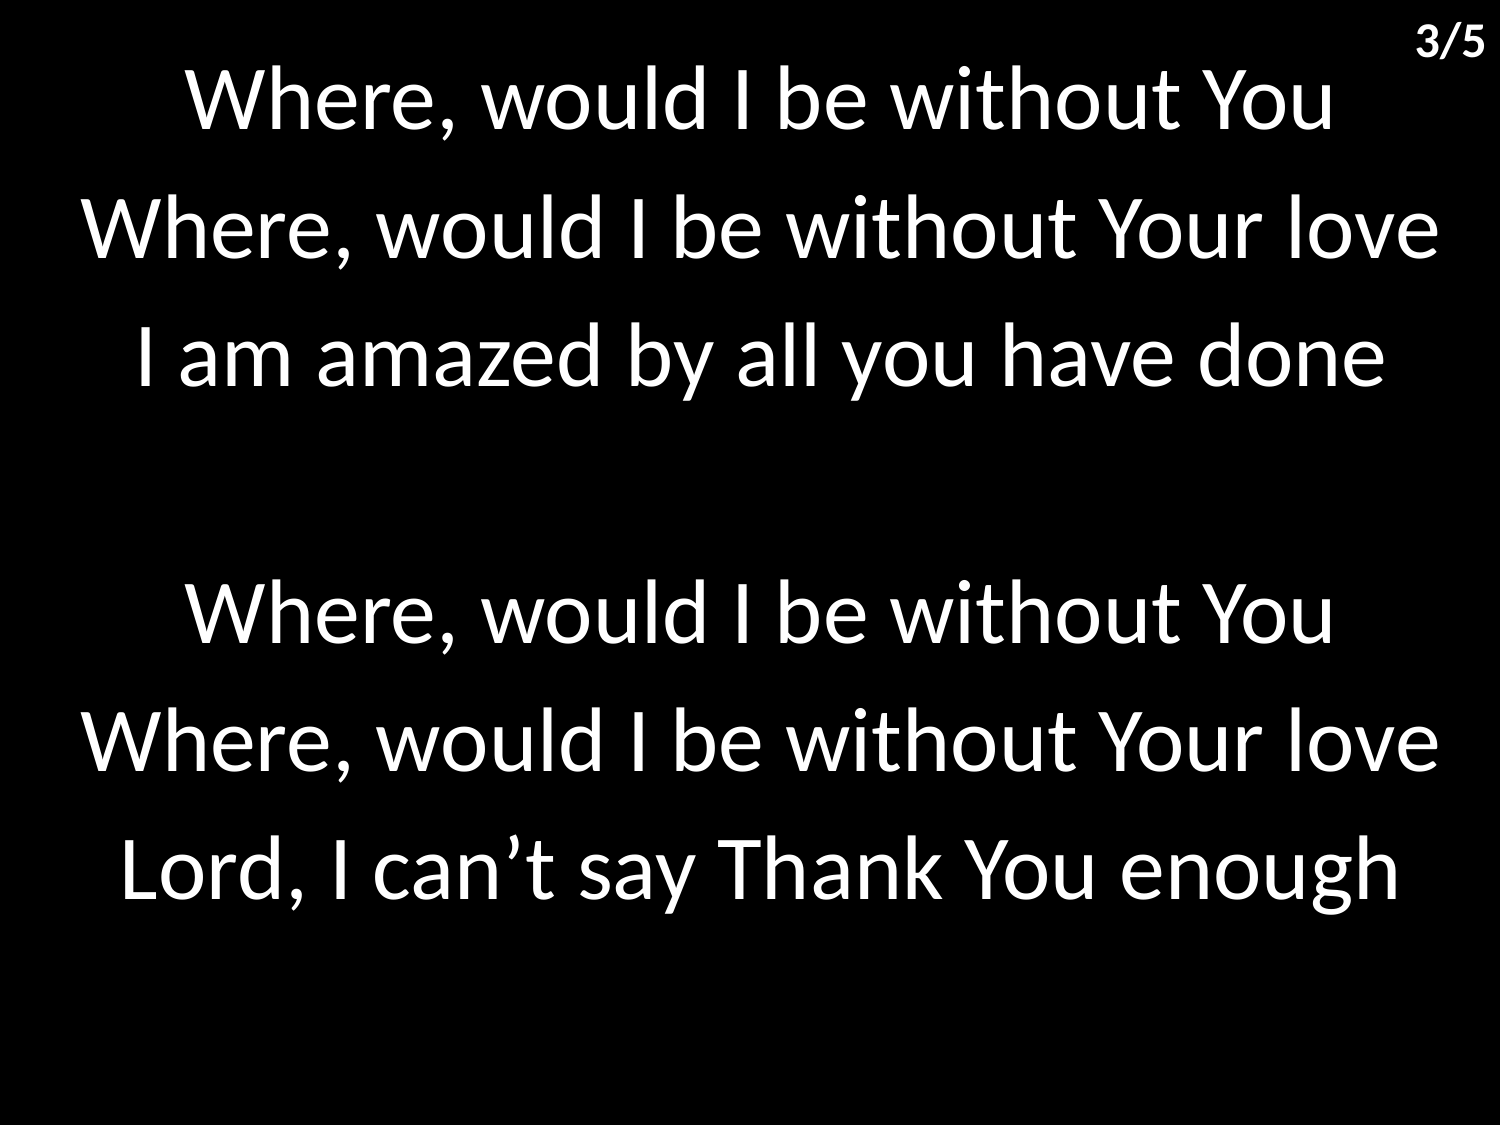

3/5
Where, would I be without You
Where, would I be without Your love
I am amazed by all you have done

Where, would I be without You
Where, would I be without Your love
Lord, I can’t say Thank You enough